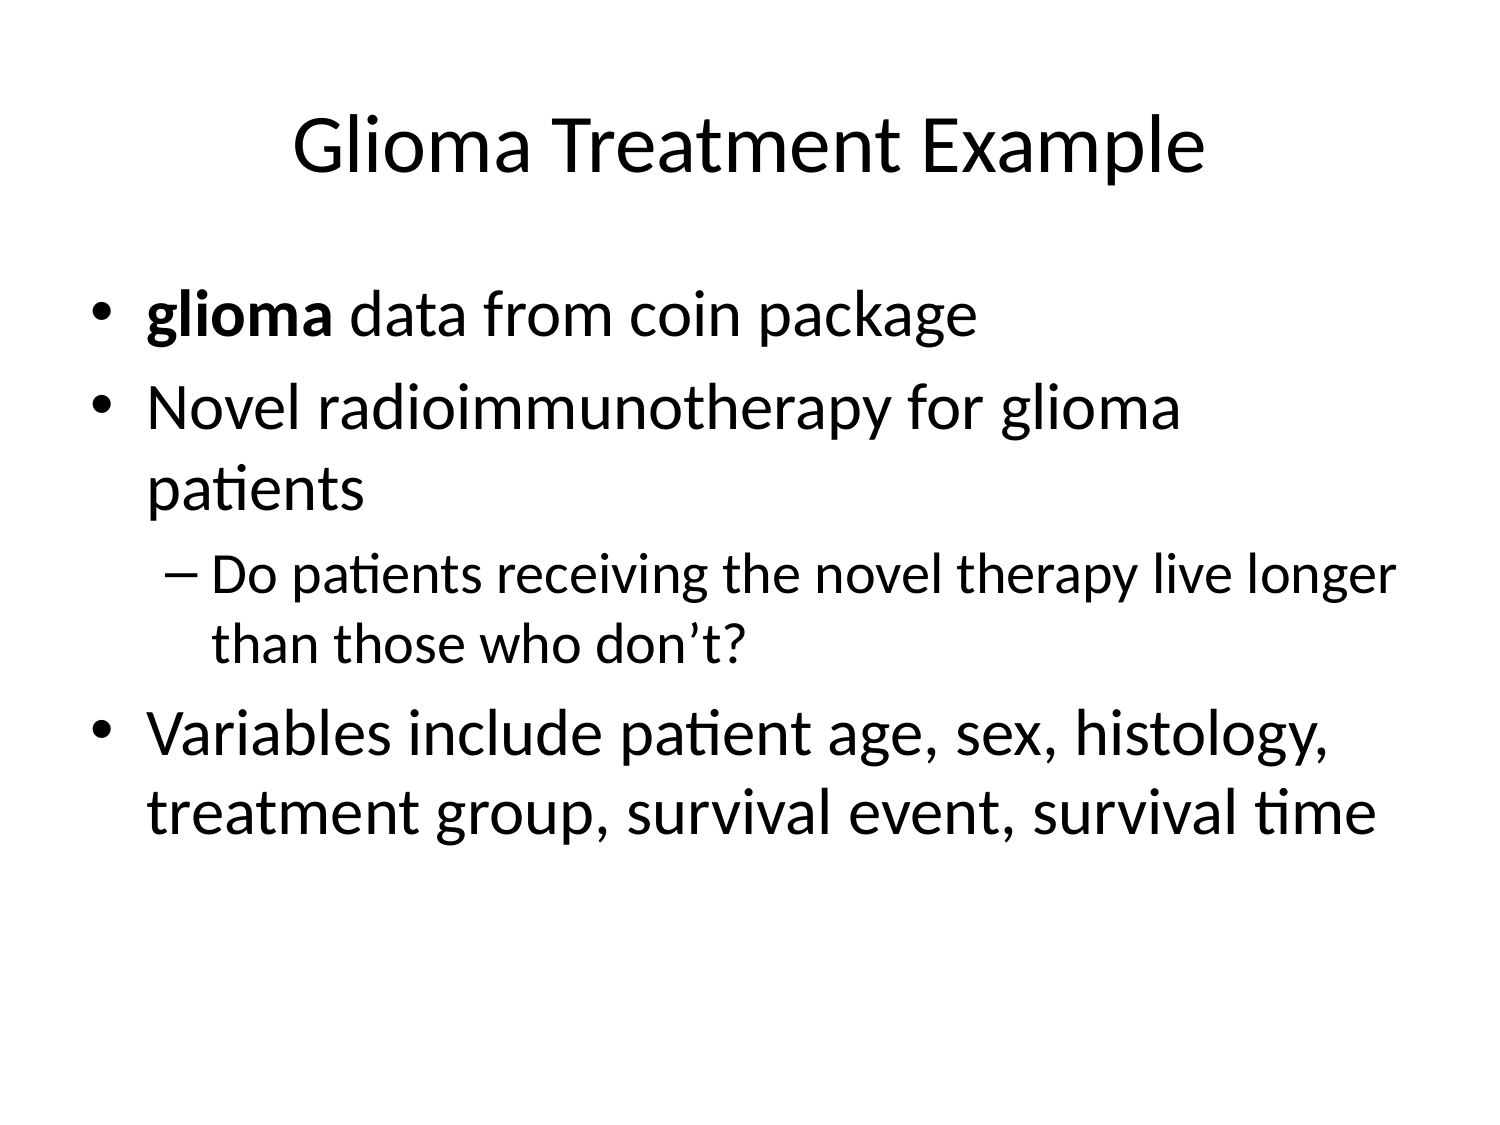

# Glioma Treatment Example
glioma data from coin package
Novel radioimmunotherapy for glioma patients
Do patients receiving the novel therapy live longer than those who don’t?
Variables include patient age, sex, histology, treatment group, survival event, survival time